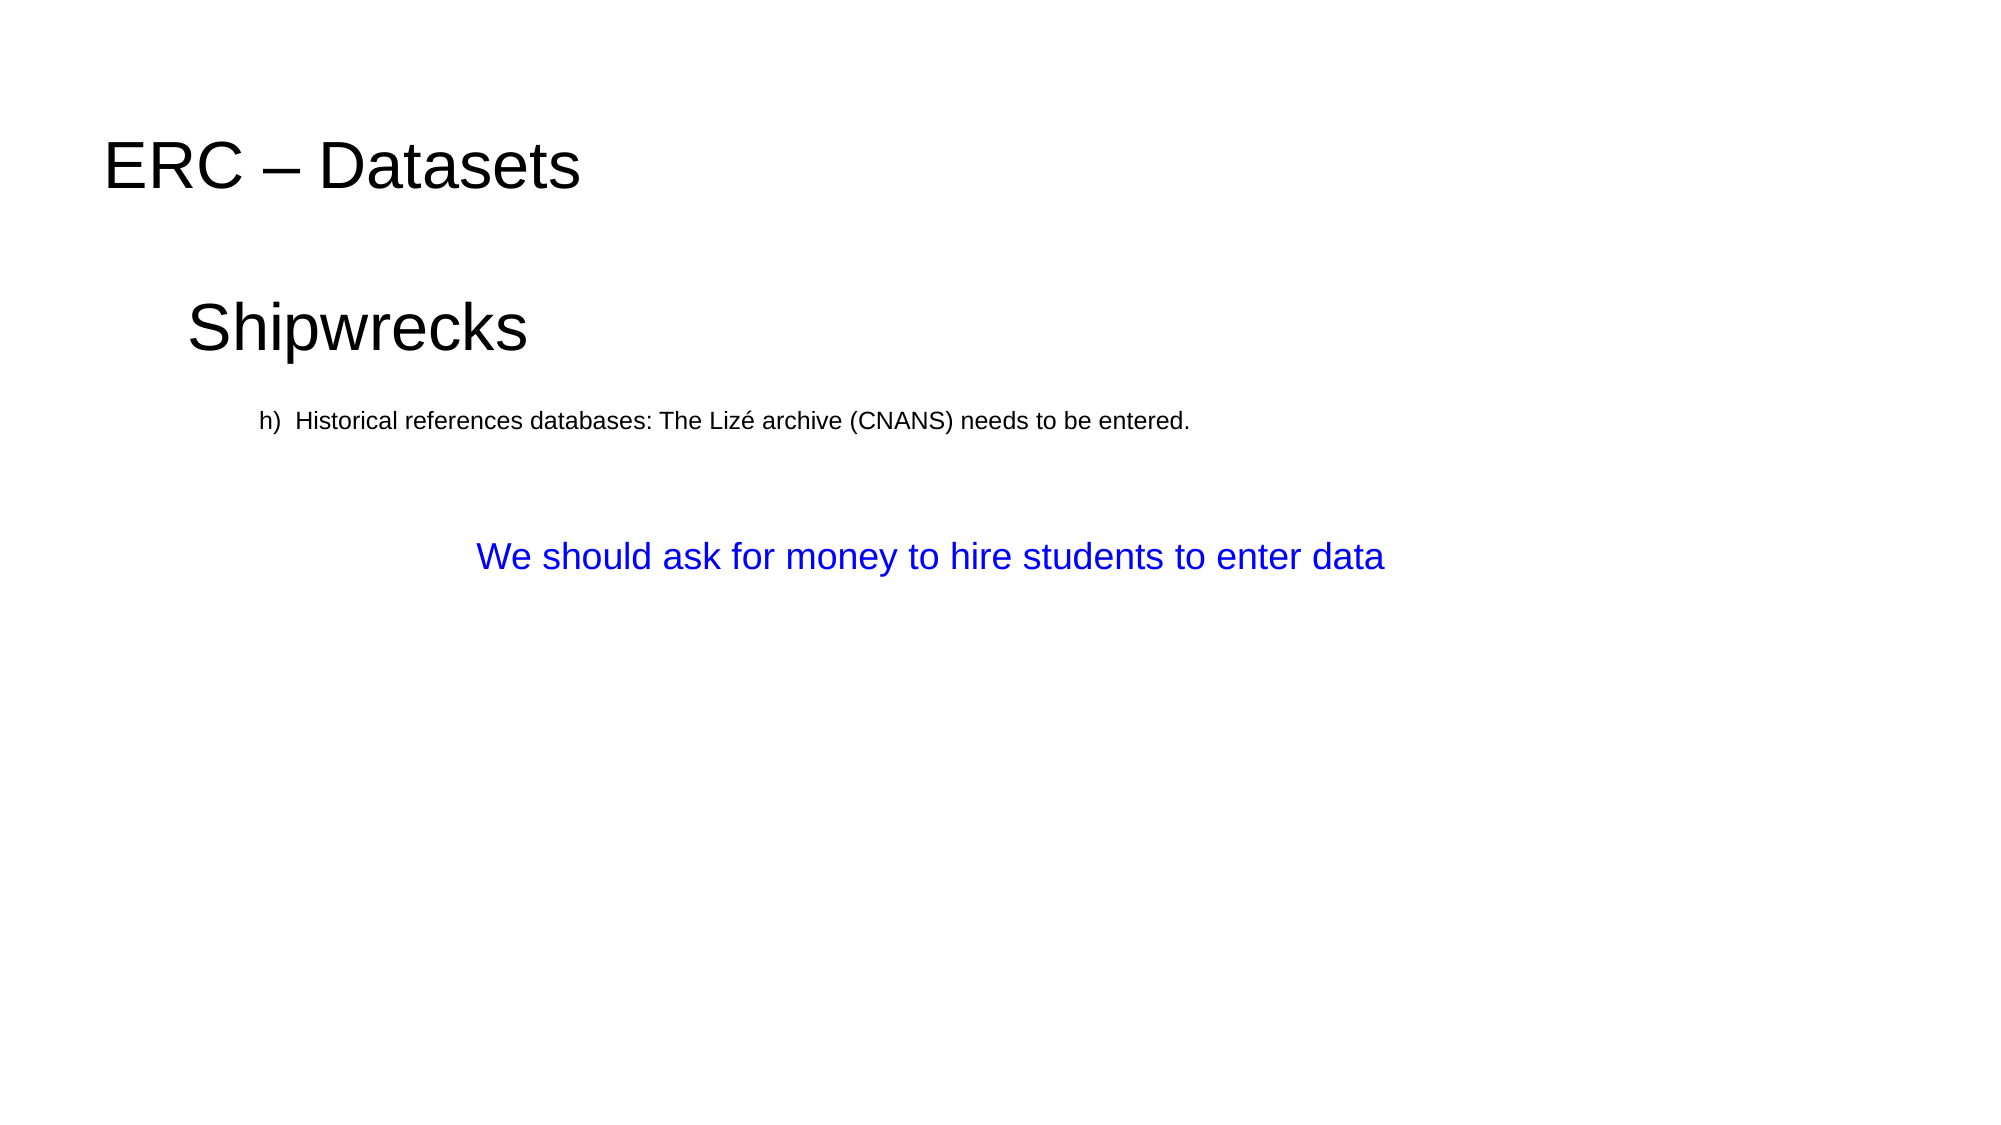

ERC – Datasets
Shipwrecks
h)  Historical references databases: The Lizé archive (CNANS) needs to be entered.
We should ask for money to hire students to enter data